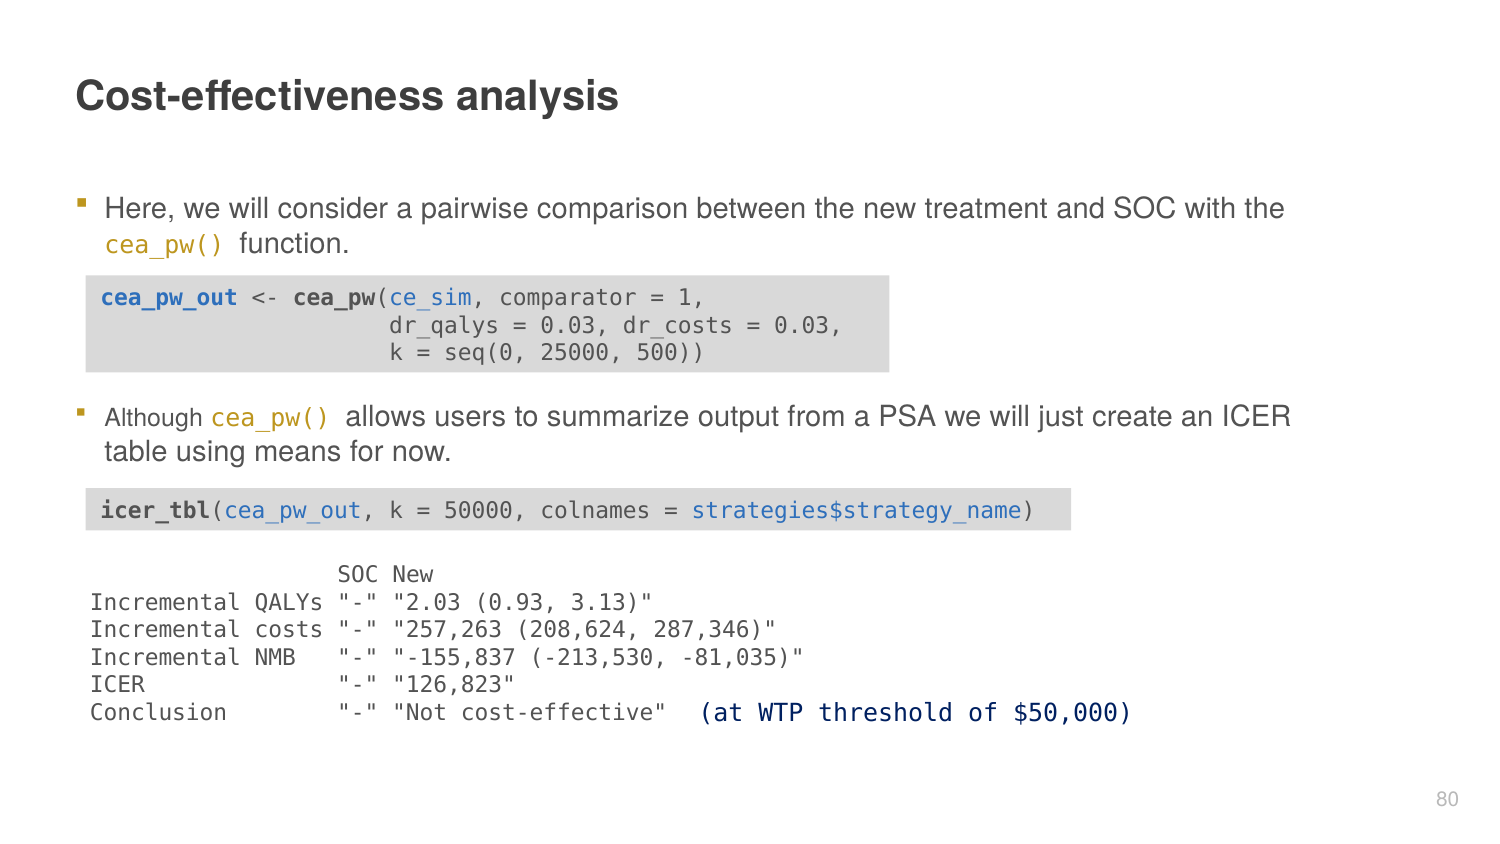

# Cost-effectiveness analysis
Here, we will consider a pairwise comparison between the new treatment and SOC with the cea_pw() function.

cea_pw_out <- cea_pw(ce_sim, comparator = 1,
                     dr_qalys = 0.03, dr_costs = 0.03,
                     k = seq(0, 25000, 500))
Although cea_pw() allows users to summarize output from a PSA we will just create an ICER table using means for now.
icer_tbl(cea_pw_out, k = 50000, colnames = strategies$strategy_name)
                  SOC New
Incremental QALYs "-" "2.03 (0.93, 3.13)"
Incremental costs "-" "257,263 (208,624, 287,346)"
Incremental NMB   "-" "-155,837 (-213,530, -81,035)"
ICER              "-" "126,823"
Conclusion        "-" "Not cost-effective"
(at WTP threshold of $50,000)
80